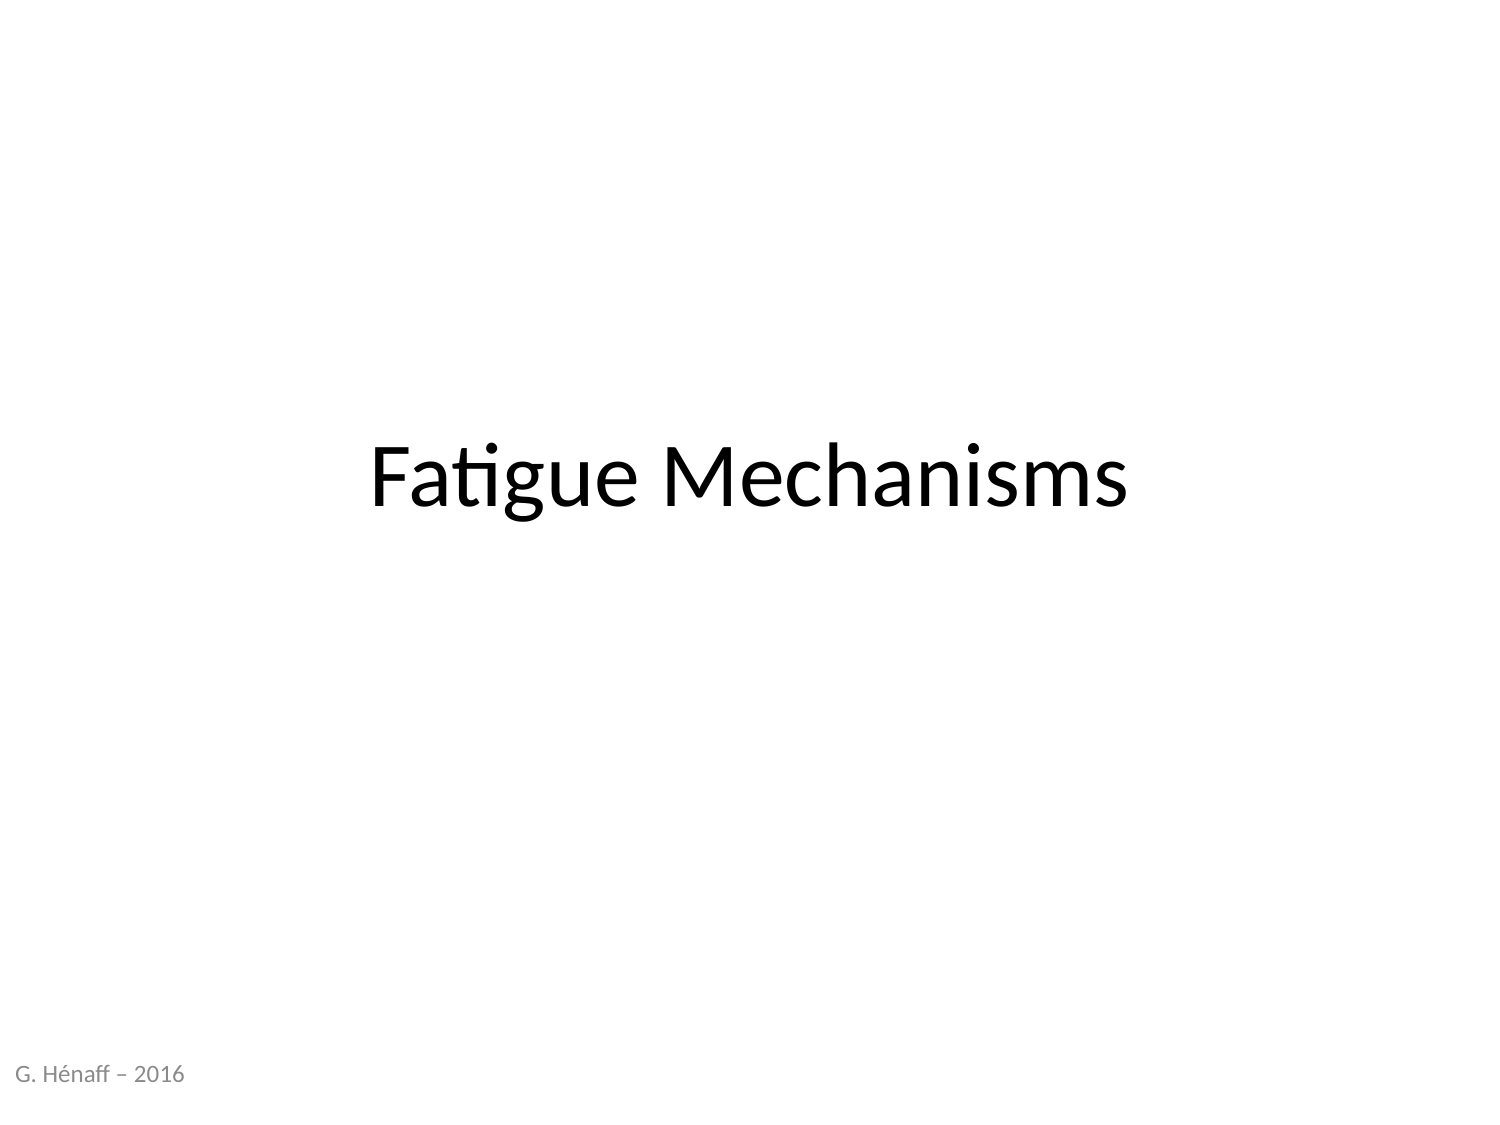

# Fatigue Mechanisms

G. Hénaff – 2016